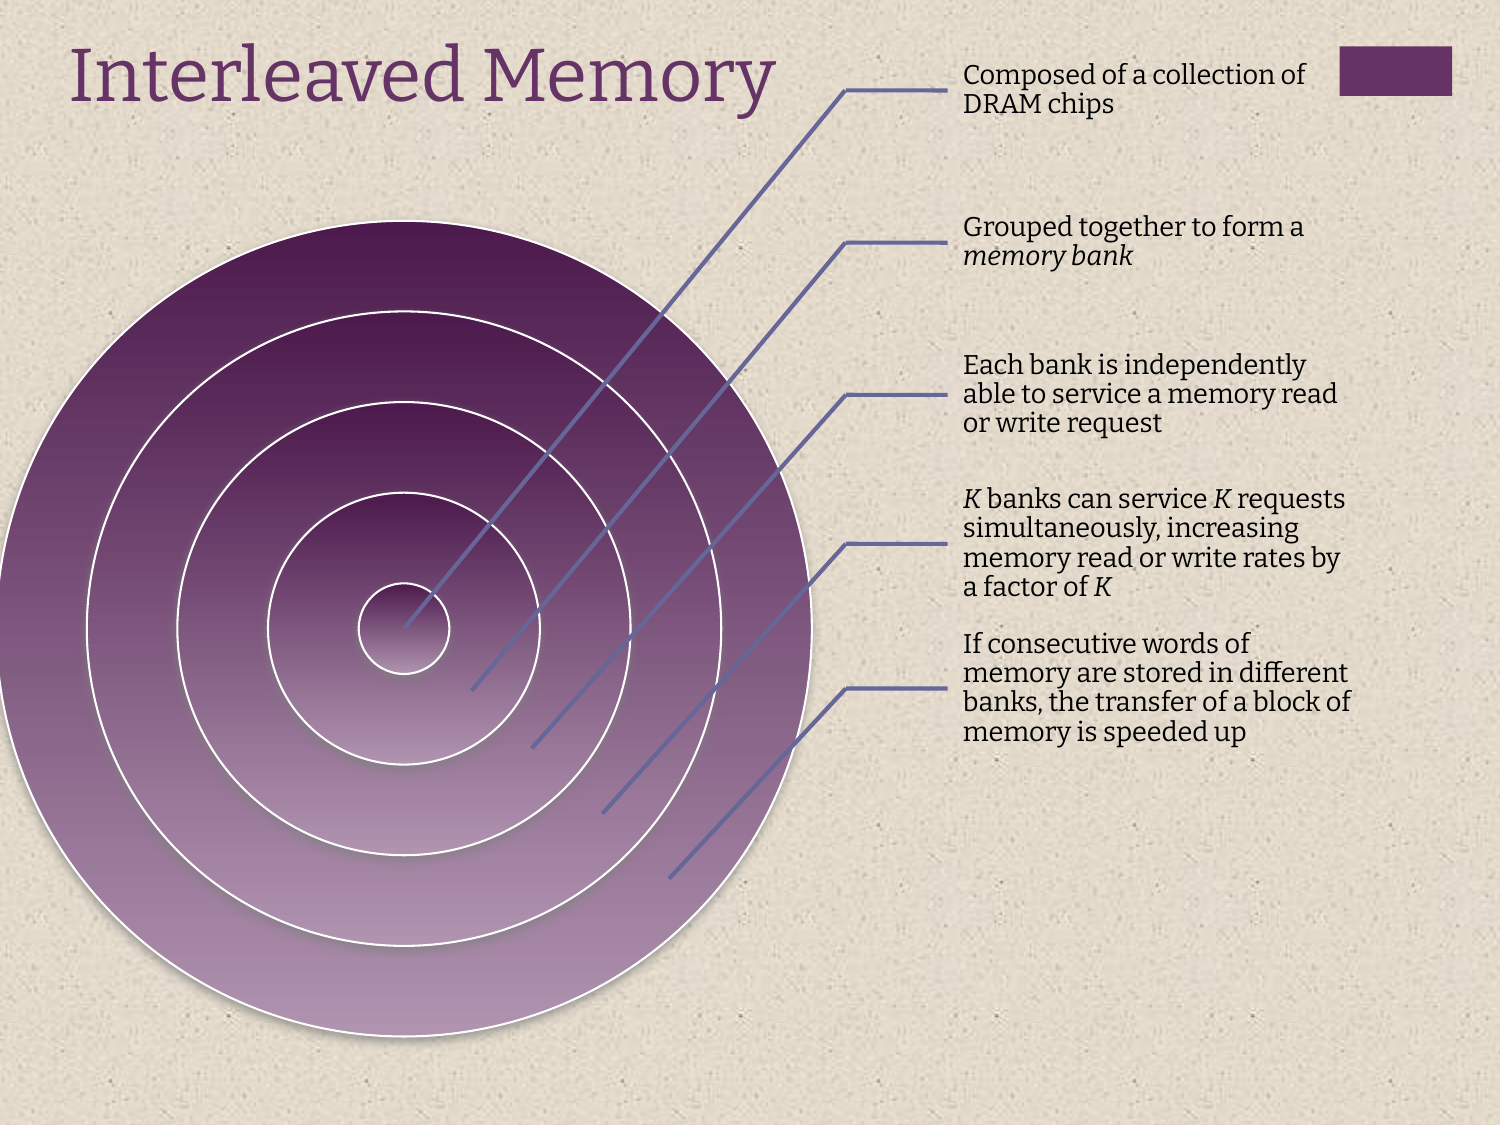

Composed of a collection of DRAM chips
Grouped together to form a memory bank
Each bank is independently able to service a memory read or write request
K banks can service K requests simultaneously, increasing memory read or write rates by a factor of K
If consecutive words of memory are stored in different banks, the transfer of a block of memory is speeded up
Interleaved Memory